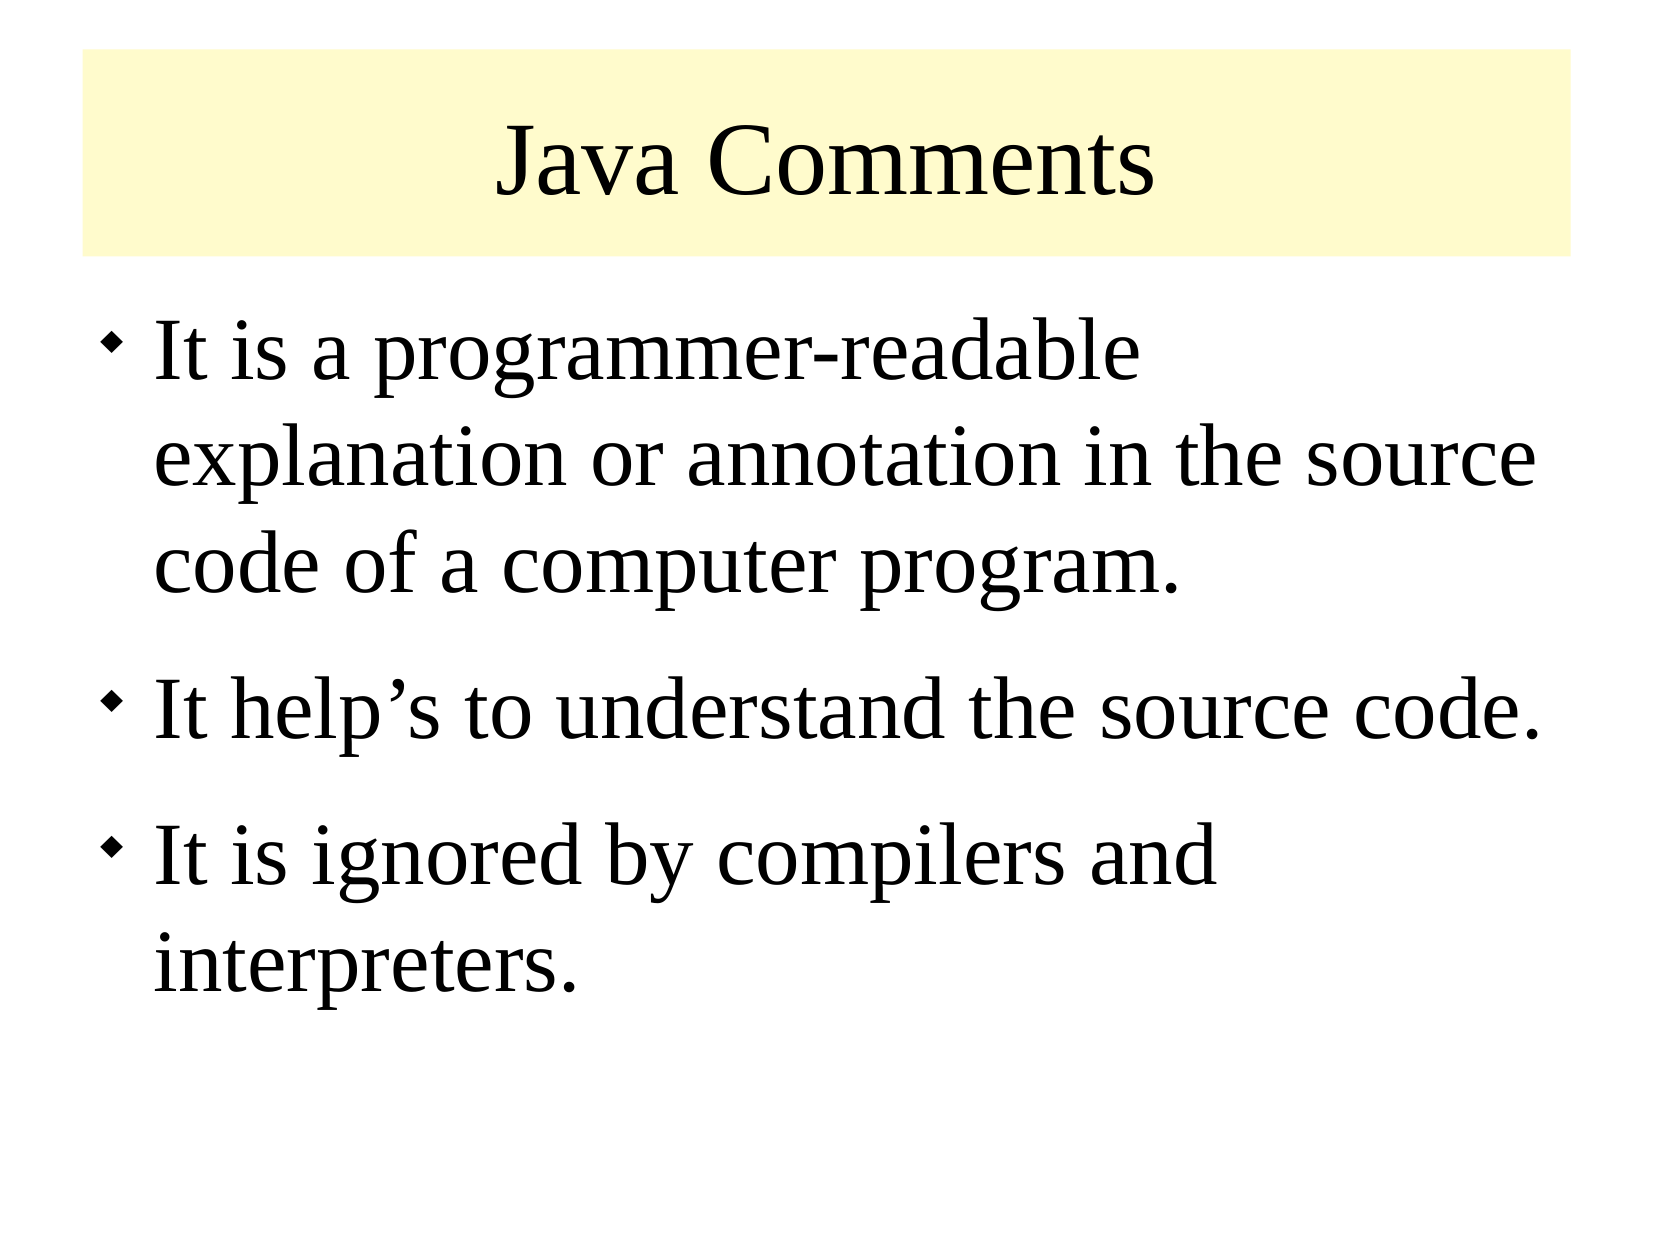

Java Comments
It is a programmer-readable explanation or annotation in the source code of a computer program.
It help’s to understand the source code.
It is ignored by compilers and interpreters.